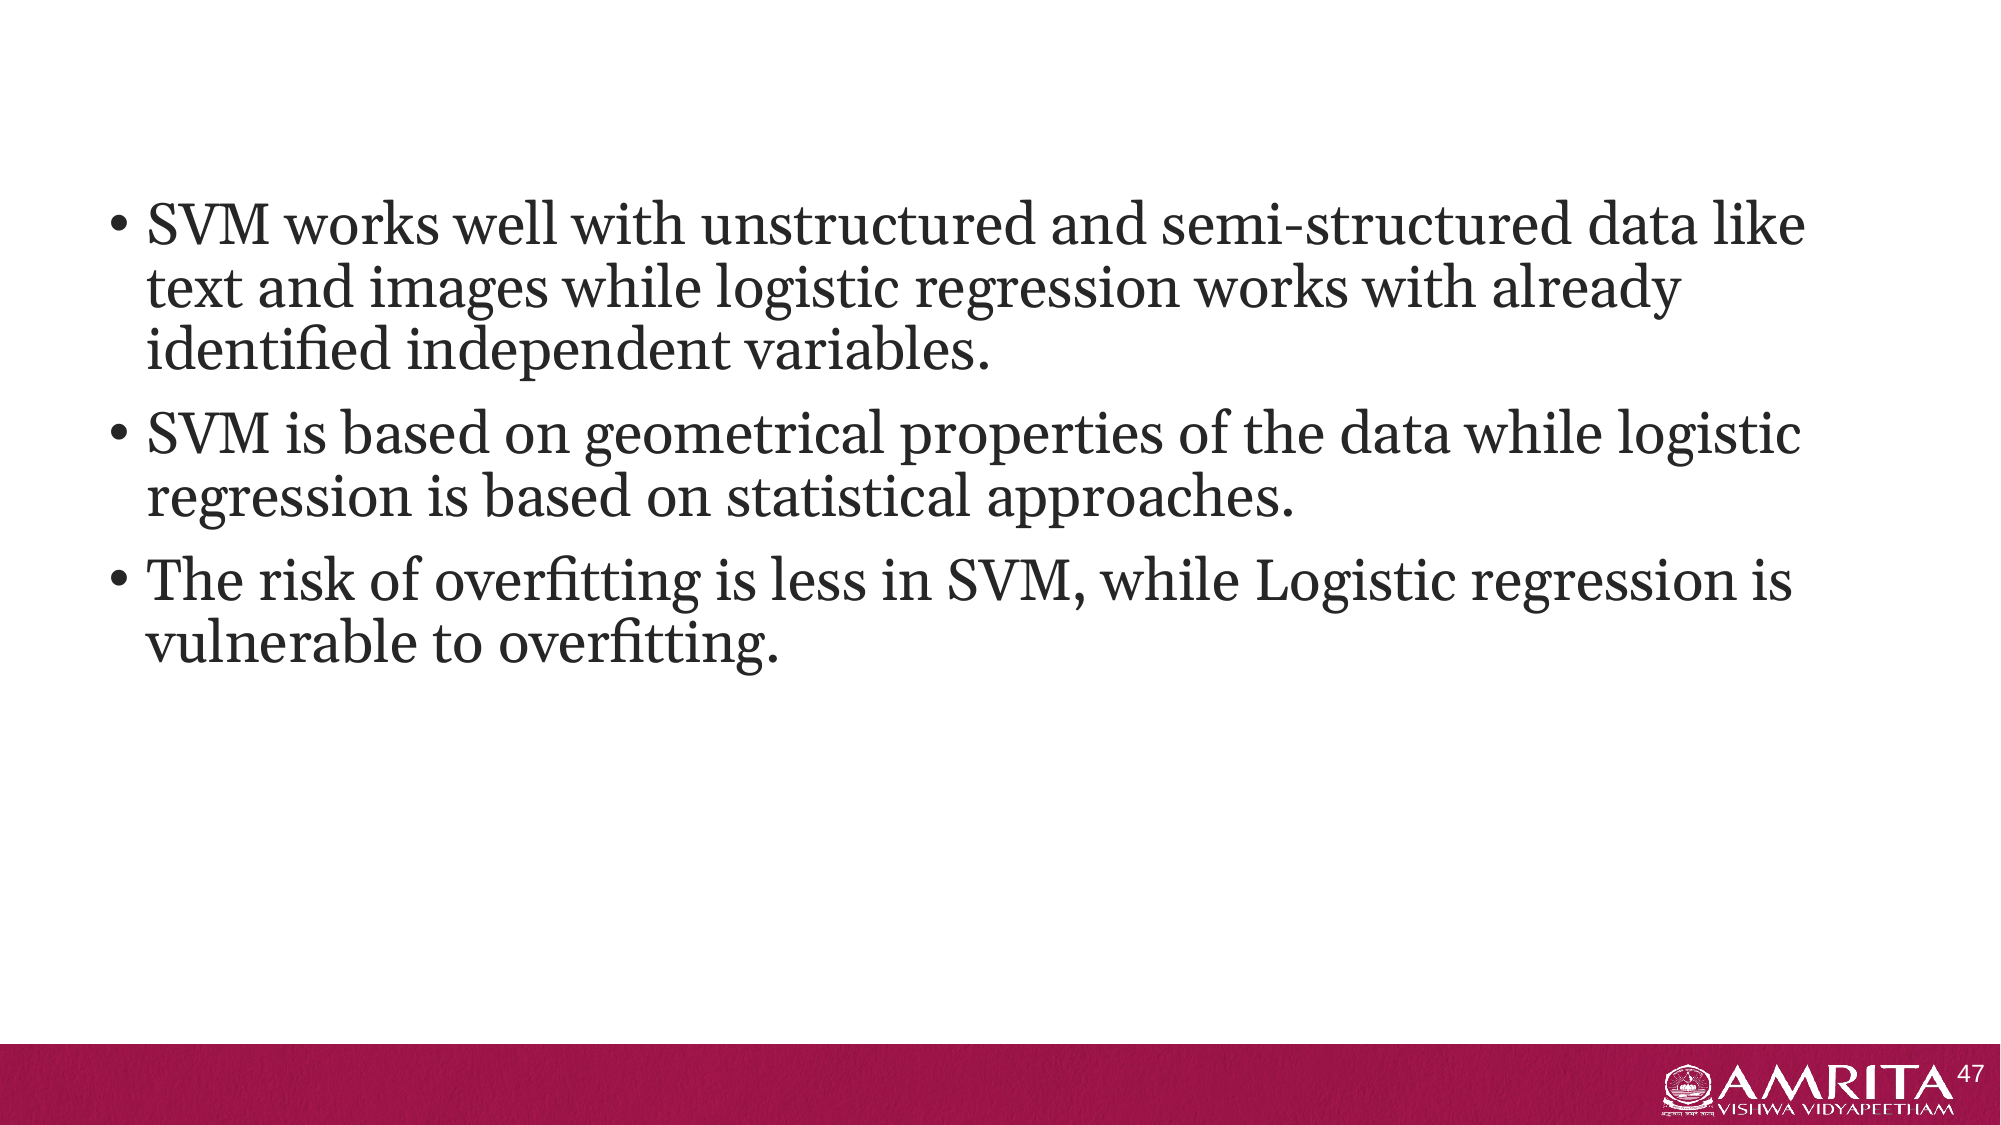

#
SVM works well with unstructured and semi-structured data like text and images while logistic regression works with already identified independent variables.
SVM is based on geometrical properties of the data while logistic regression is based on statistical approaches.
The risk of overfitting is less in SVM, while Logistic regression is vulnerable to overfitting.

47